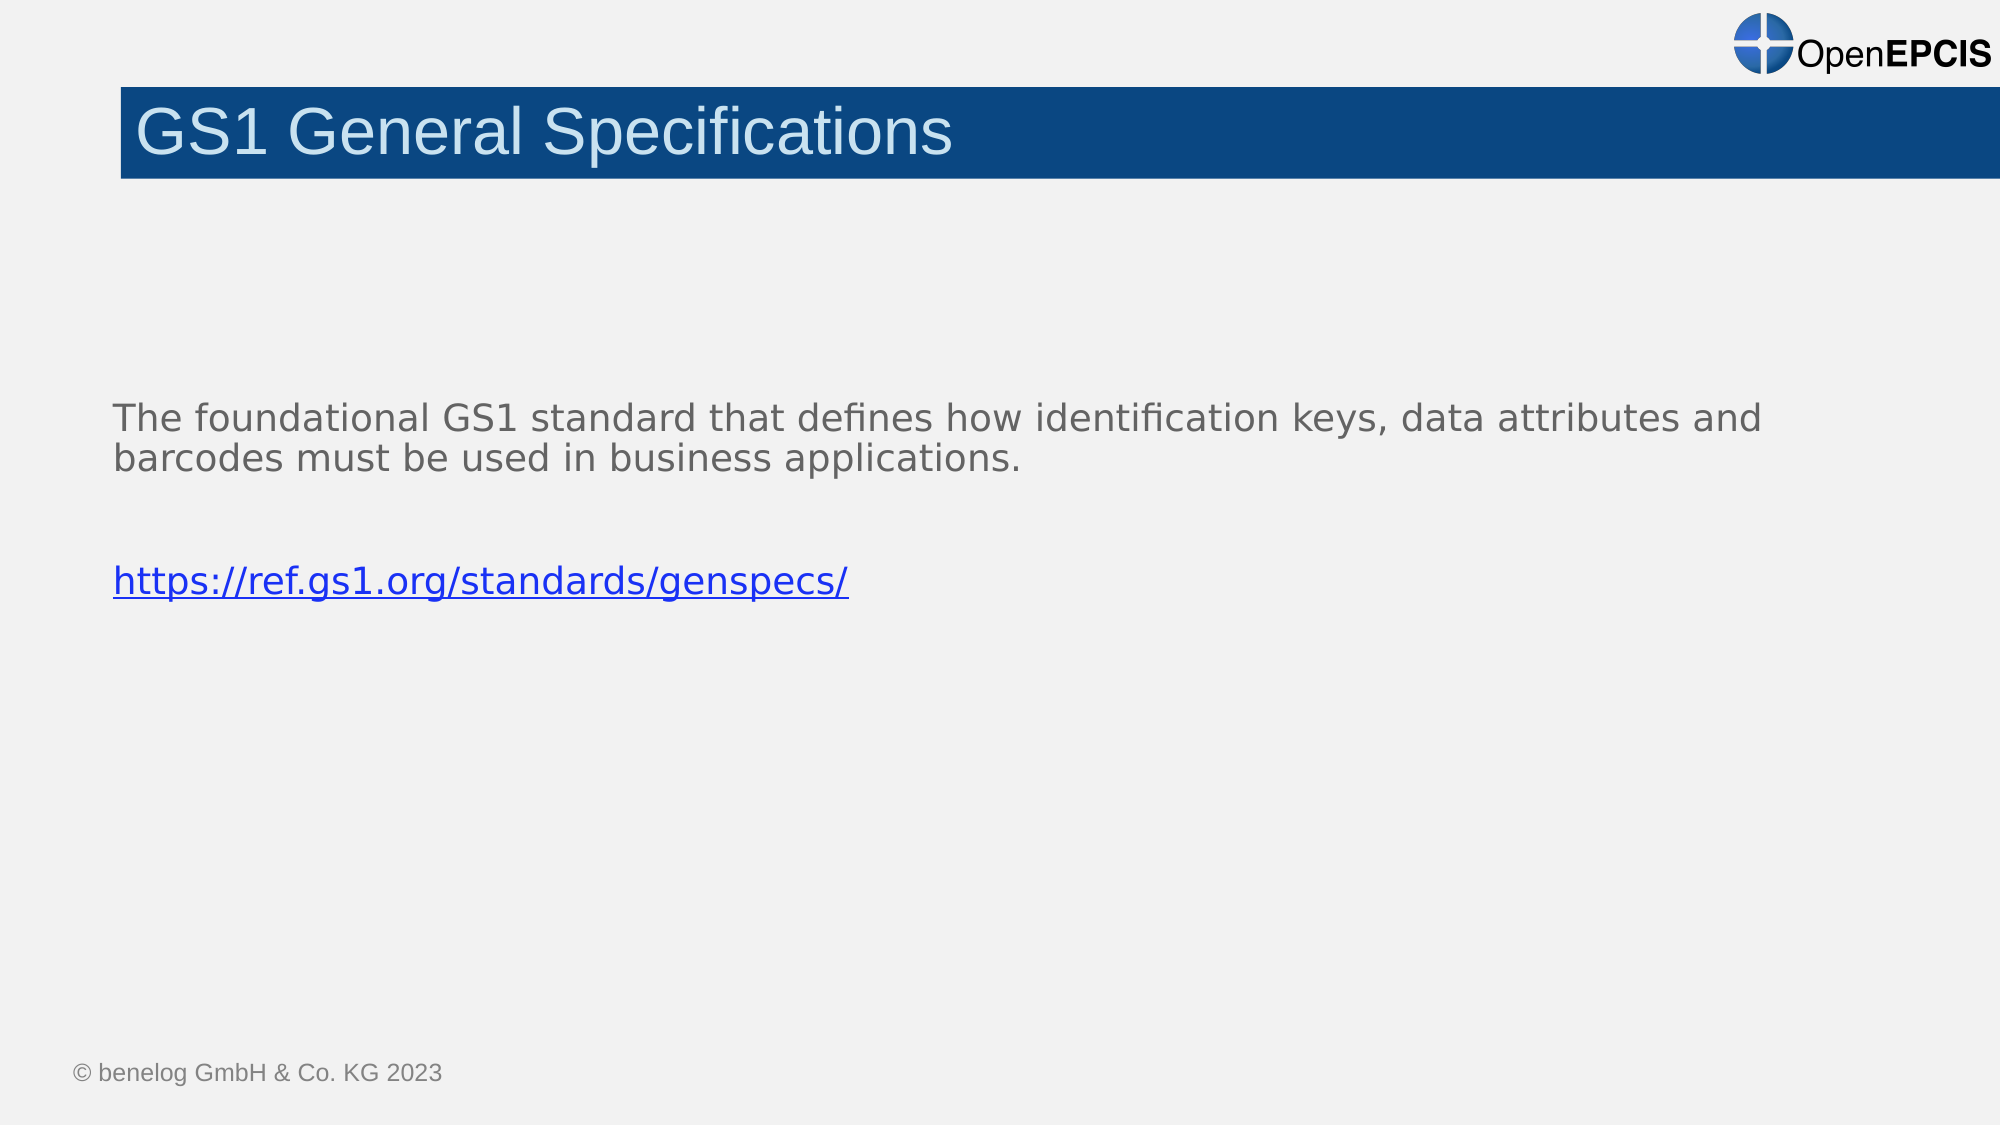

# GS1 General Specifications
The foundational GS1 standard that defines how identification keys, data attributes and barcodes must be used in business applications.

https://ref.gs1.org/standards/genspecs/